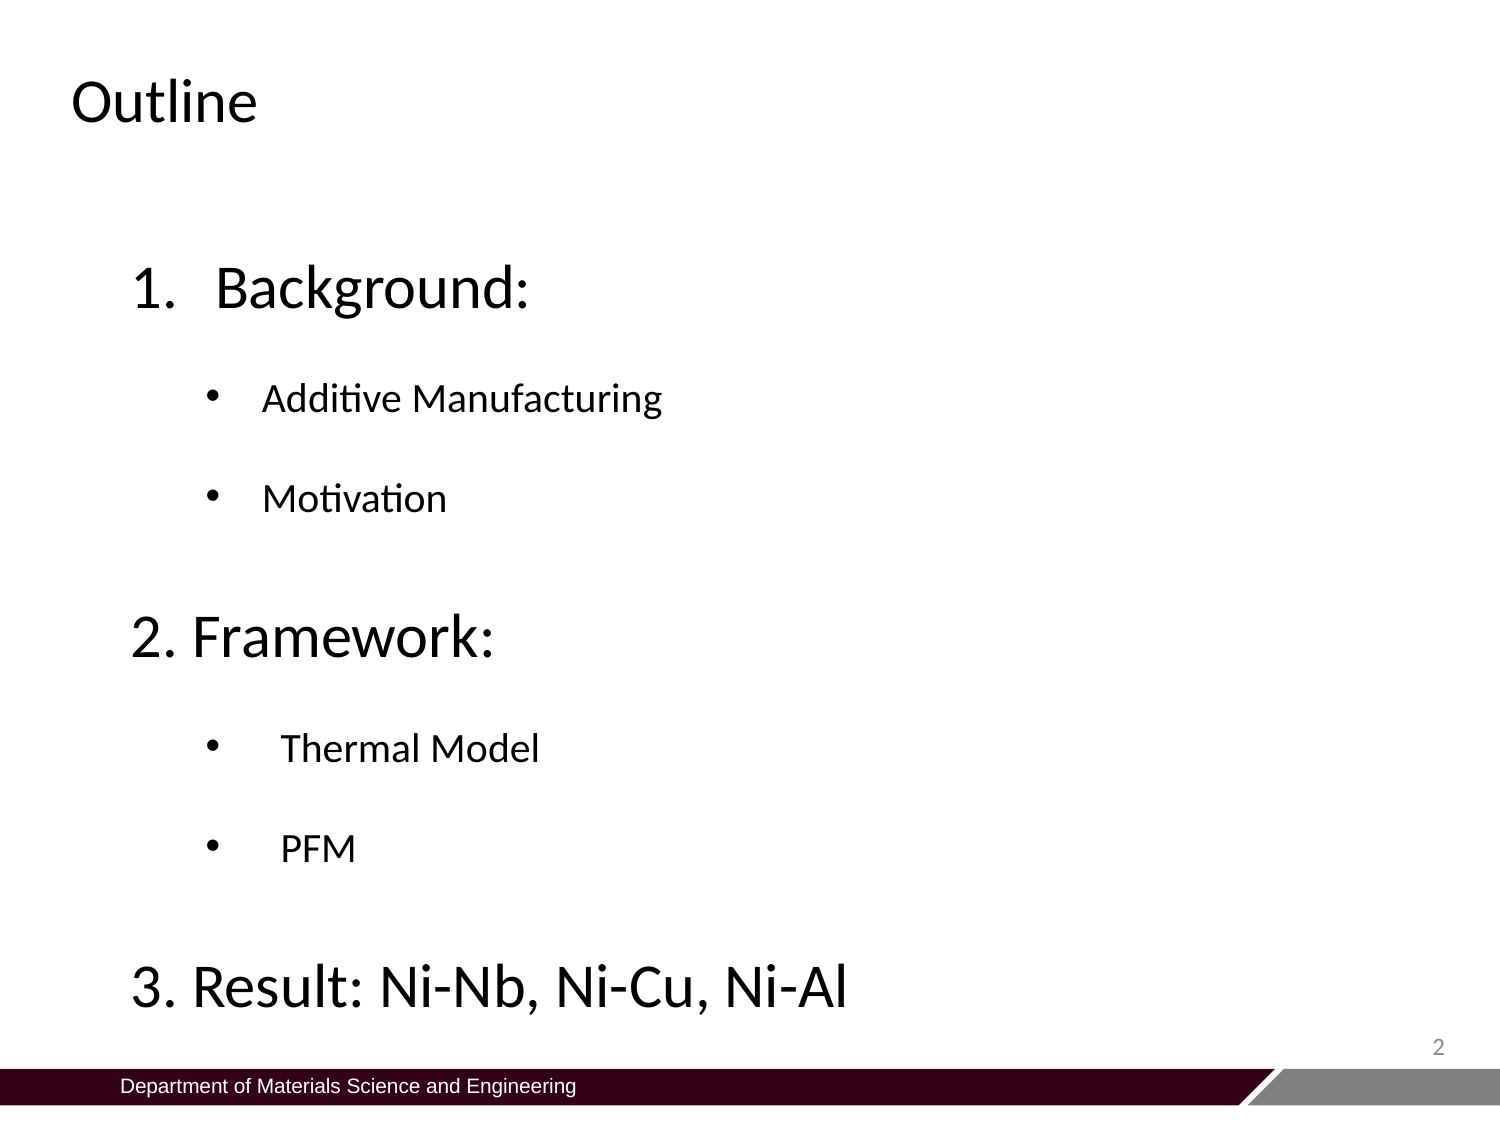

Outline
Background:
Additive Manufacturing
Motivation
2. Framework:
Thermal Model
PFM
3. Result: Ni-Nb, Ni-Cu, Ni-Al
2